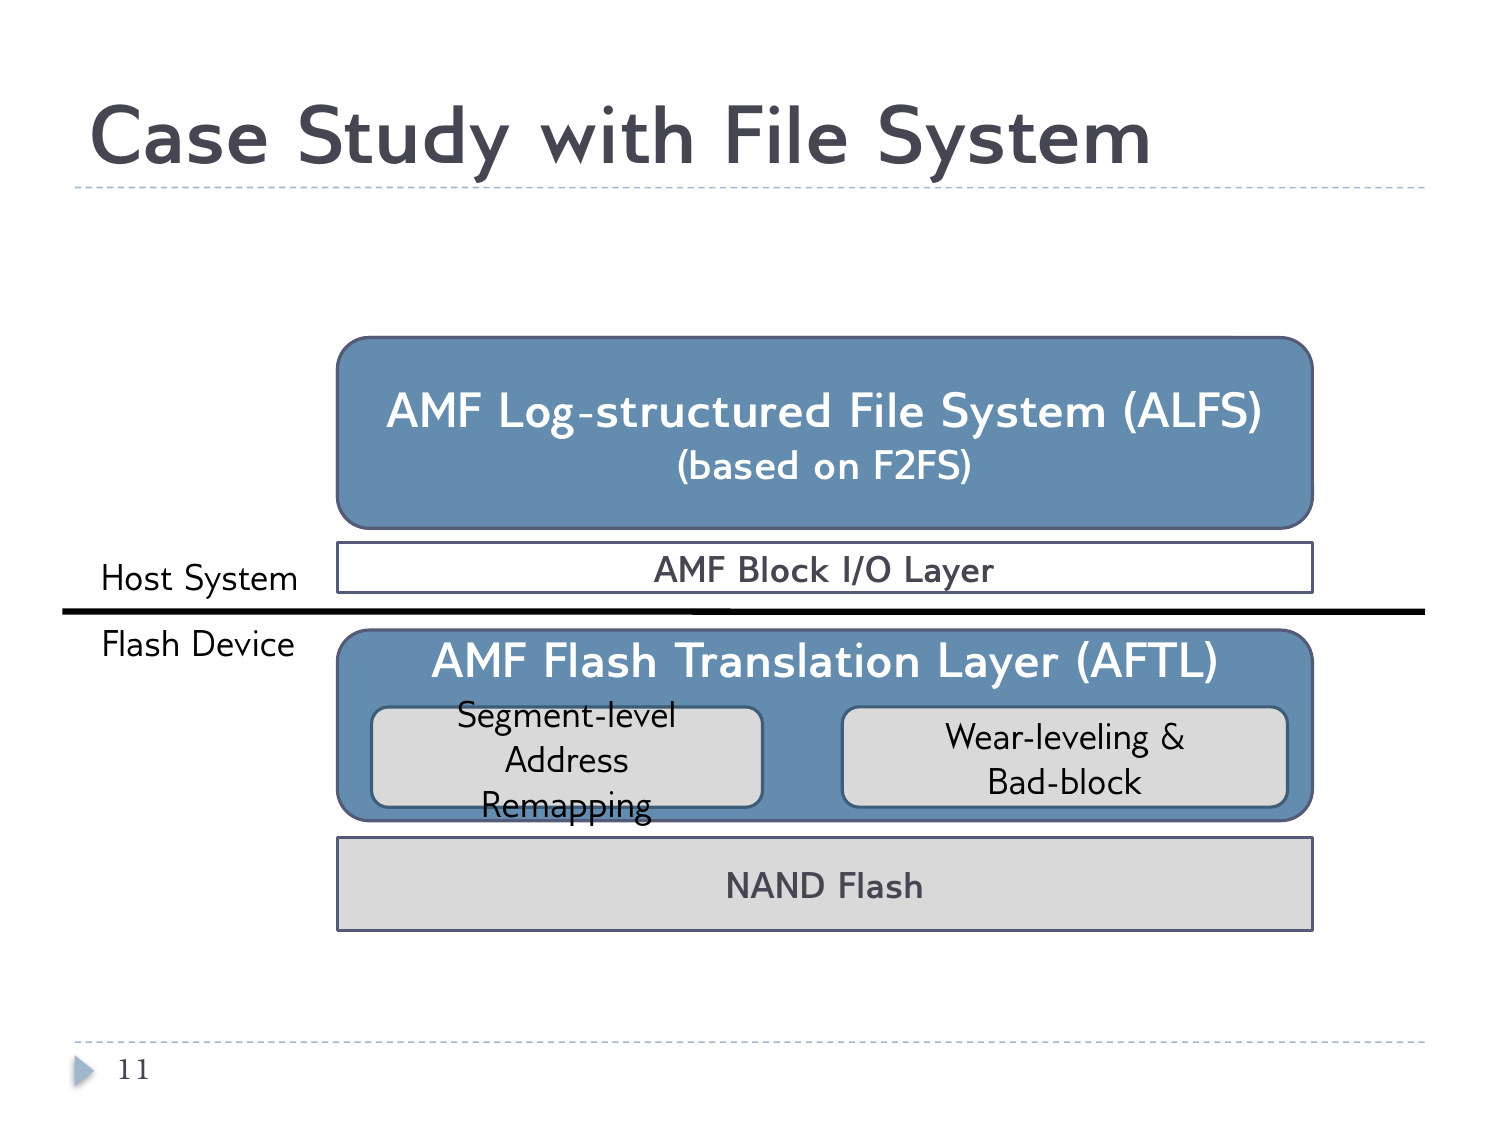

# Case Study with File System
Host Applications (Log-structured)

AMF Log-structured File System (ALFS)
(based on F2FS)
Object-to-storage
Remapping
Versioning & Cleaning
I/O Scheduling
…
…
AMF Block I/O Layer
Host System
Flash Device
AMF Flash Translation Layer (AFTL)

Wear-leveling &
Bad-block
Segment-level Address
Remapping
NAND Flash
11